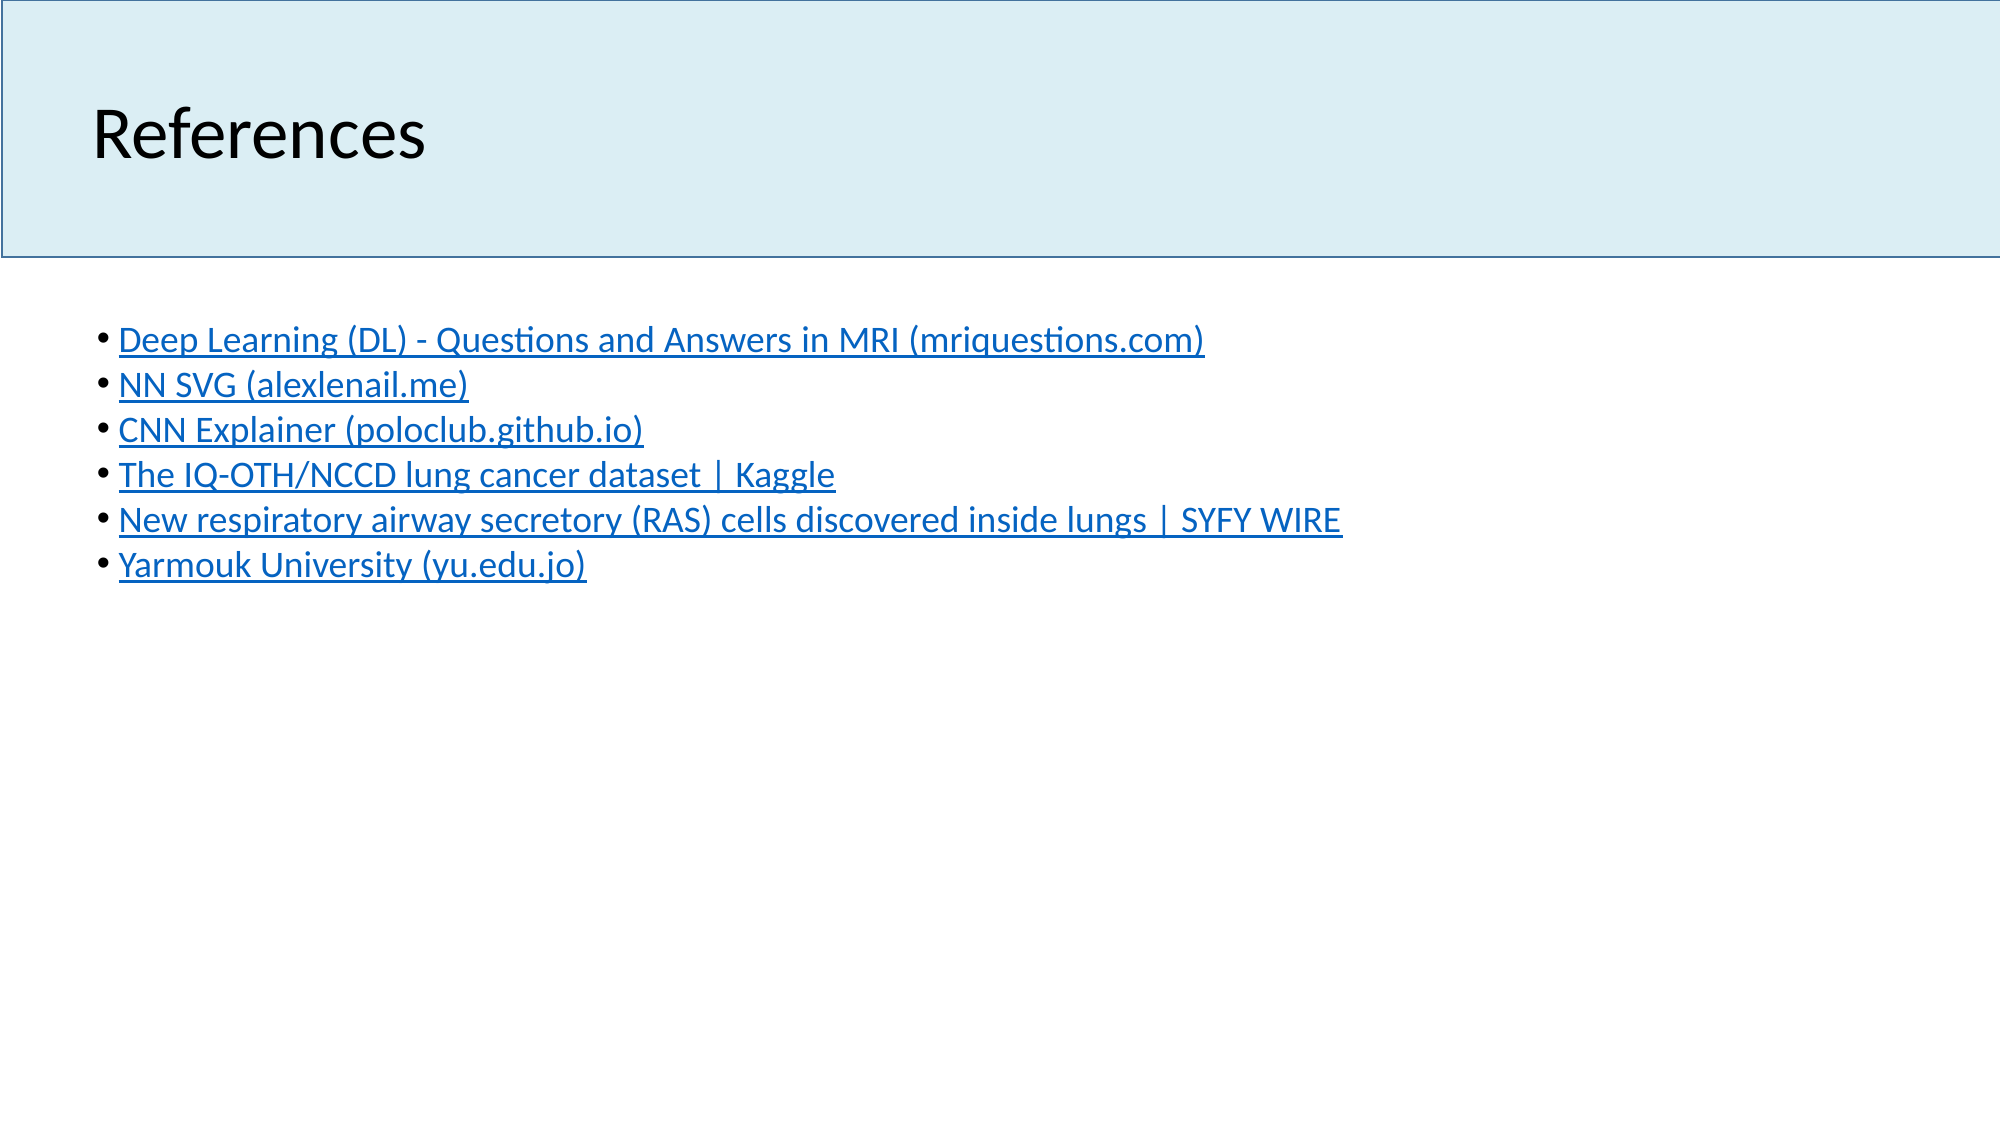

References

 Deep Learning (DL) - Questions and Answers ​in MRI (mriquestions.com)
 NN SVG (alexlenail.me)
 CNN Explainer (poloclub.github.io)
 The IQ-OTH/NCCD lung cancer dataset | Kaggle
 New respiratory airway secretory (RAS) cells discovered inside lungs | SYFY WIRE
 Yarmouk University (yu.edu.jo)